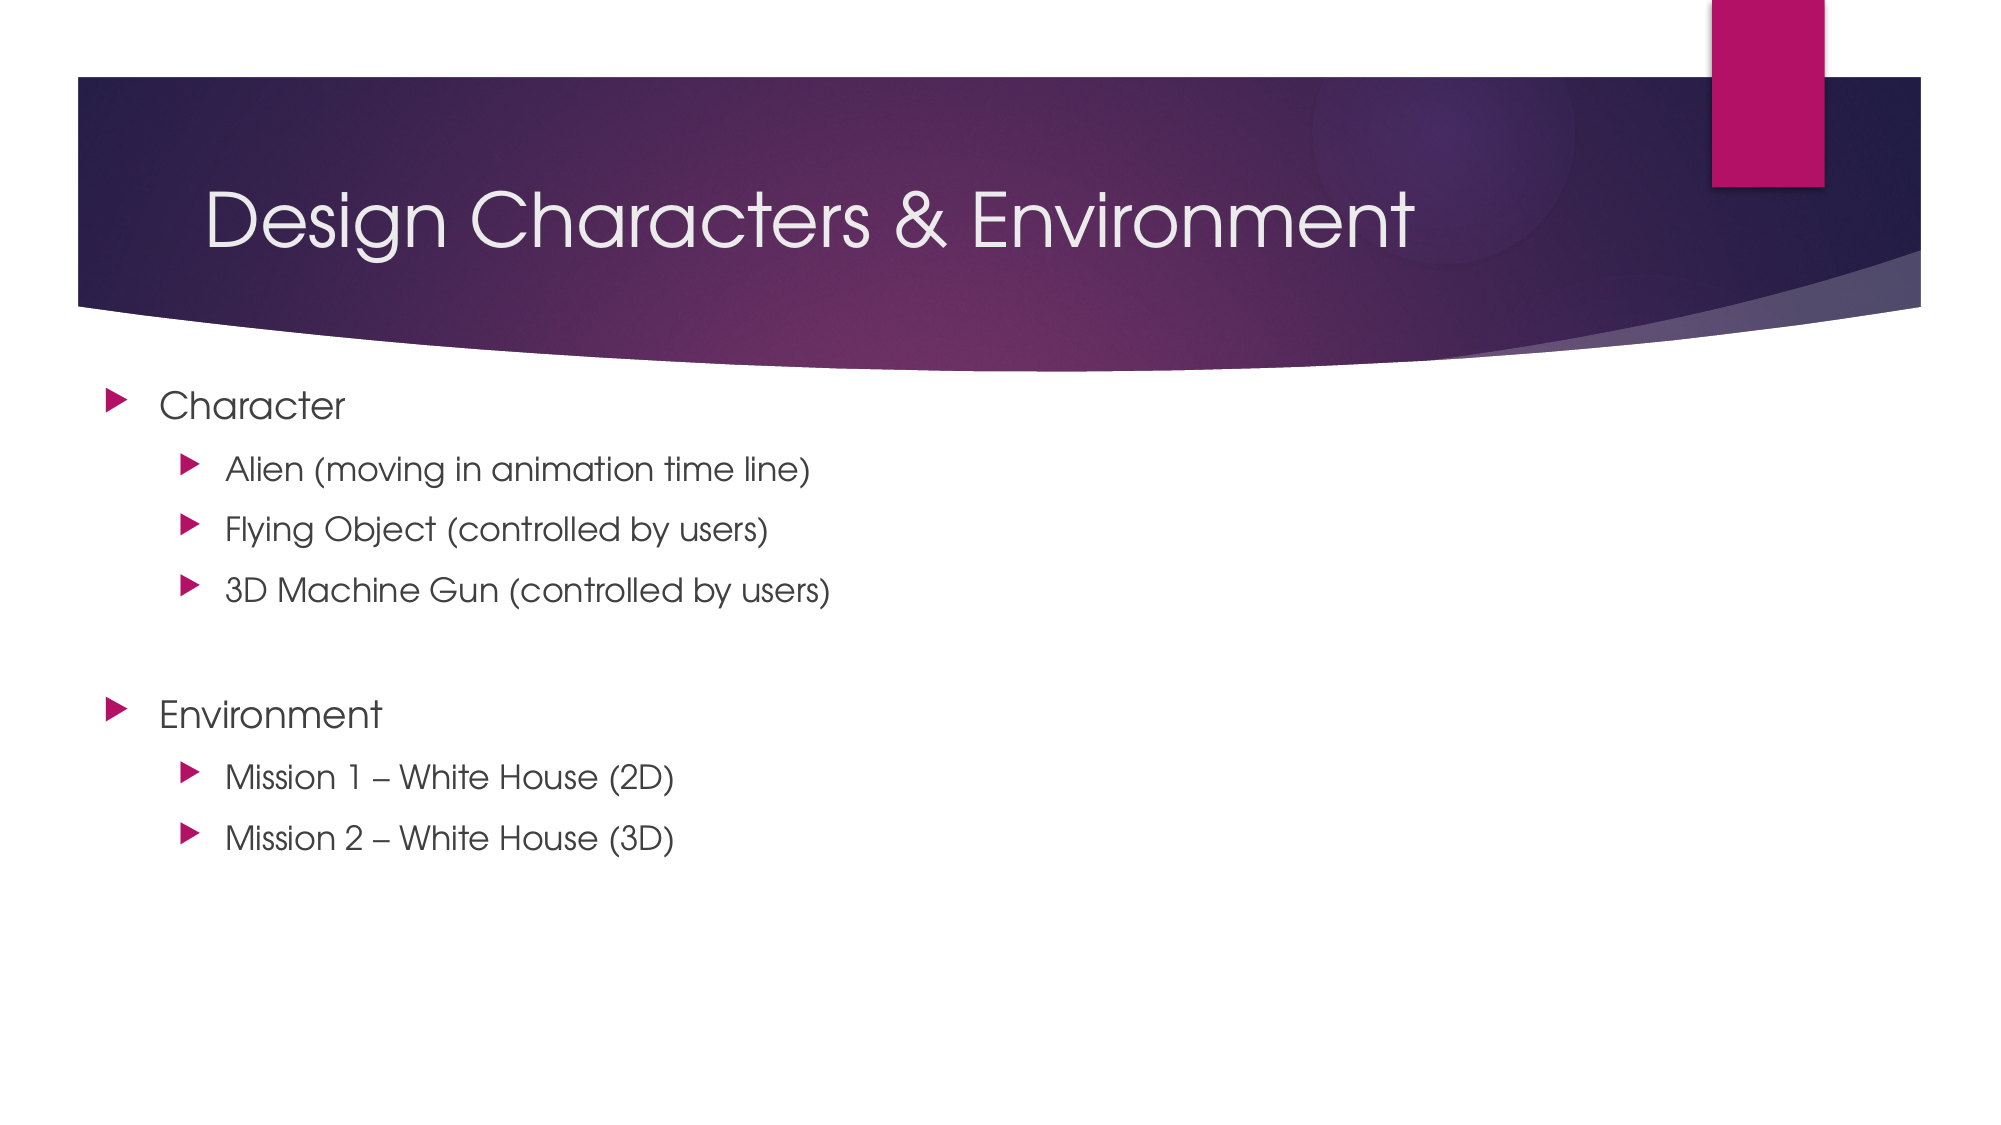

# Design Characters & Environment
Character
Alien (moving in animation time line)
Flying Object (controlled by users)
3D Machine Gun (controlled by users)

Environment
Mission 1 – White House (2D)
Mission 2 – White House (3D)